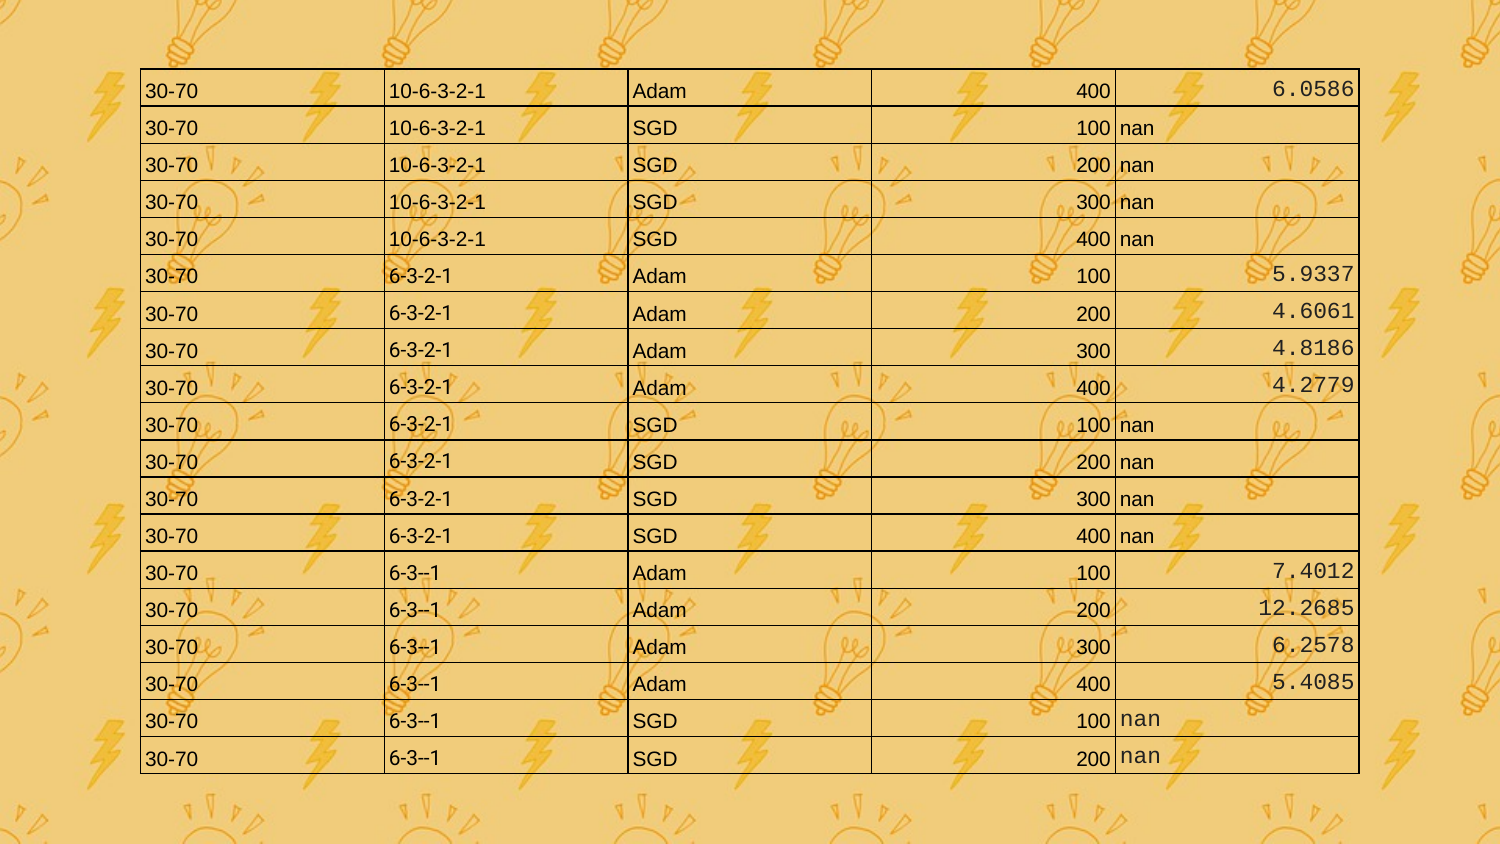

| 30-70 | 10-6-3-2-1 | Adam | 400 | 6.0586 |
| --- | --- | --- | --- | --- |
| 30-70 | 10-6-3-2-1 | SGD | 100 | nan |
| 30-70 | 10-6-3-2-1 | SGD | 200 | nan |
| 30-70 | 10-6-3-2-1 | SGD | 300 | nan |
| 30-70 | 10-6-3-2-1 | SGD | 400 | nan |
| 30-70 | 6-3-2-1 | Adam | 100 | 5.9337 |
| 30-70 | 6-3-2-1 | Adam | 200 | 4.6061 |
| 30-70 | 6-3-2-1 | Adam | 300 | 4.8186 |
| 30-70 | 6-3-2-1 | Adam | 400 | 4.2779 |
| 30-70 | 6-3-2-1 | SGD | 100 | nan |
| 30-70 | 6-3-2-1 | SGD | 200 | nan |
| 30-70 | 6-3-2-1 | SGD | 300 | nan |
| 30-70 | 6-3-2-1 | SGD | 400 | nan |
| 30-70 | 6-3--1 | Adam | 100 | 7.4012 |
| 30-70 | 6-3--1 | Adam | 200 | 12.2685 |
| 30-70 | 6-3--1 | Adam | 300 | 6.2578 |
| 30-70 | 6-3--1 | Adam | 400 | 5.4085 |
| 30-70 | 6-3--1 | SGD | 100 | nan |
| 30-70 | 6-3--1 | SGD | 200 | nan |